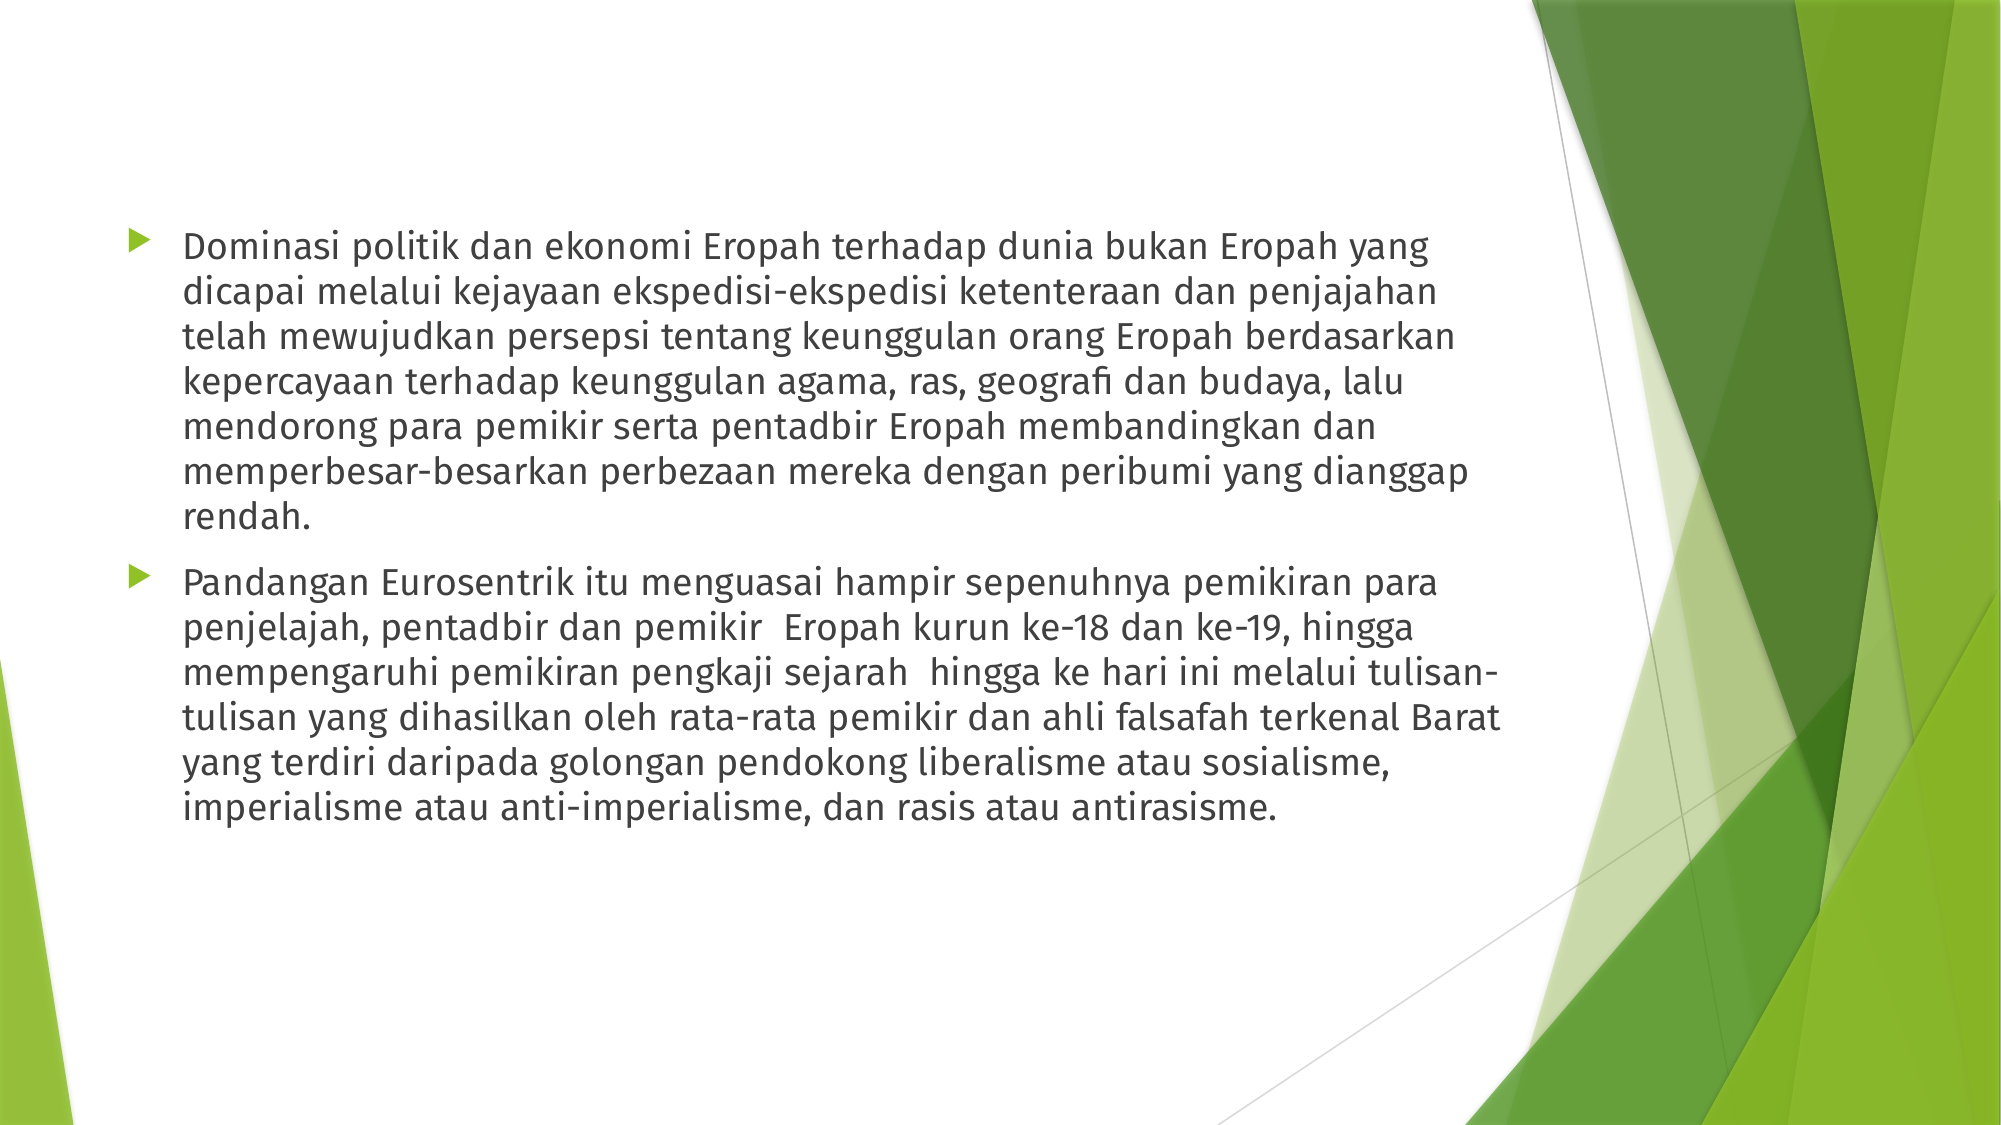

#
Dominasi politik dan ekonomi Eropah terhadap dunia bukan Eropah yang dicapai melalui kejayaan ekspedisi-ekspedisi ketenteraan dan penjajahan telah mewujudkan persepsi tentang keunggulan orang Eropah berdasarkan kepercayaan terhadap keunggulan agama, ras, geografi dan budaya, lalu mendorong para pemikir serta pentadbir Eropah membandingkan dan memperbesar-besarkan perbezaan mereka dengan peribumi yang dianggap rendah.
Pandangan Eurosentrik itu menguasai hampir sepenuhnya pemikiran para penjelajah, pentadbir dan pemikir  Eropah kurun ke-18 dan ke-19, hingga mempengaruhi pemikiran pengkaji sejarah  hingga ke hari ini melalui tulisan-tulisan yang dihasilkan oleh rata-rata pemikir dan ahli falsafah terkenal Barat yang terdiri daripada golongan pendokong liberalisme atau sosialisme, imperialisme atau anti-imperialisme, dan rasis atau antirasisme.